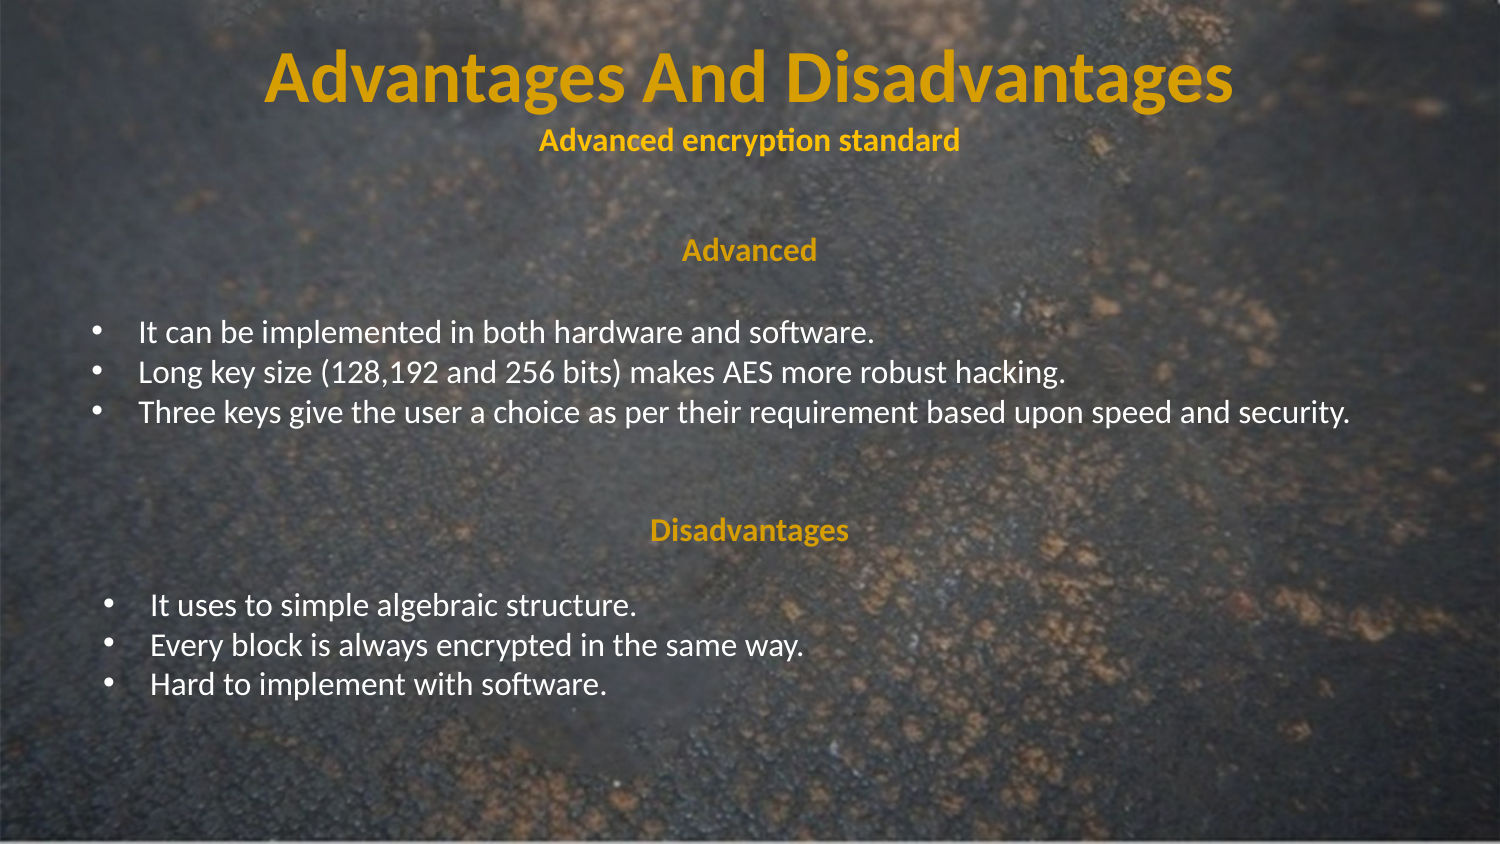

Advantages And Disadvantages
Advanced encryption standard
Advanced
It can be implemented in both hardware and software.
Long key size (128,192 and 256 bits) makes AES more robust hacking.
Three keys give the user a choice as per their requirement based upon speed and security.
Disadvantages
It uses to simple algebraic structure.
Every block is always encrypted in the same way.
Hard to implement with software.